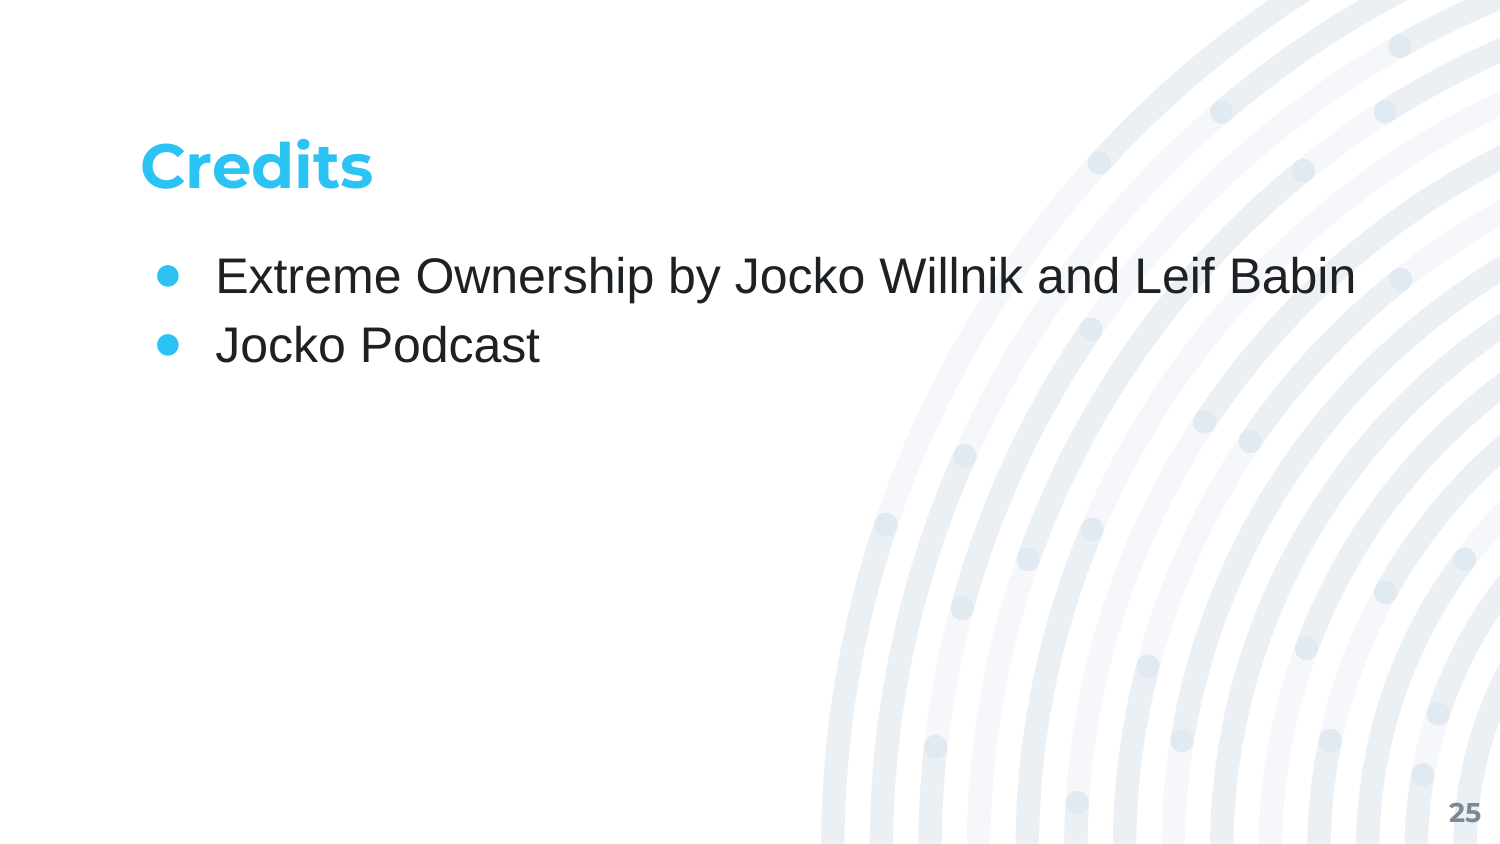

# Credits
Extreme Ownership by Jocko Willnik and Leif Babin
Jocko Podcast
25